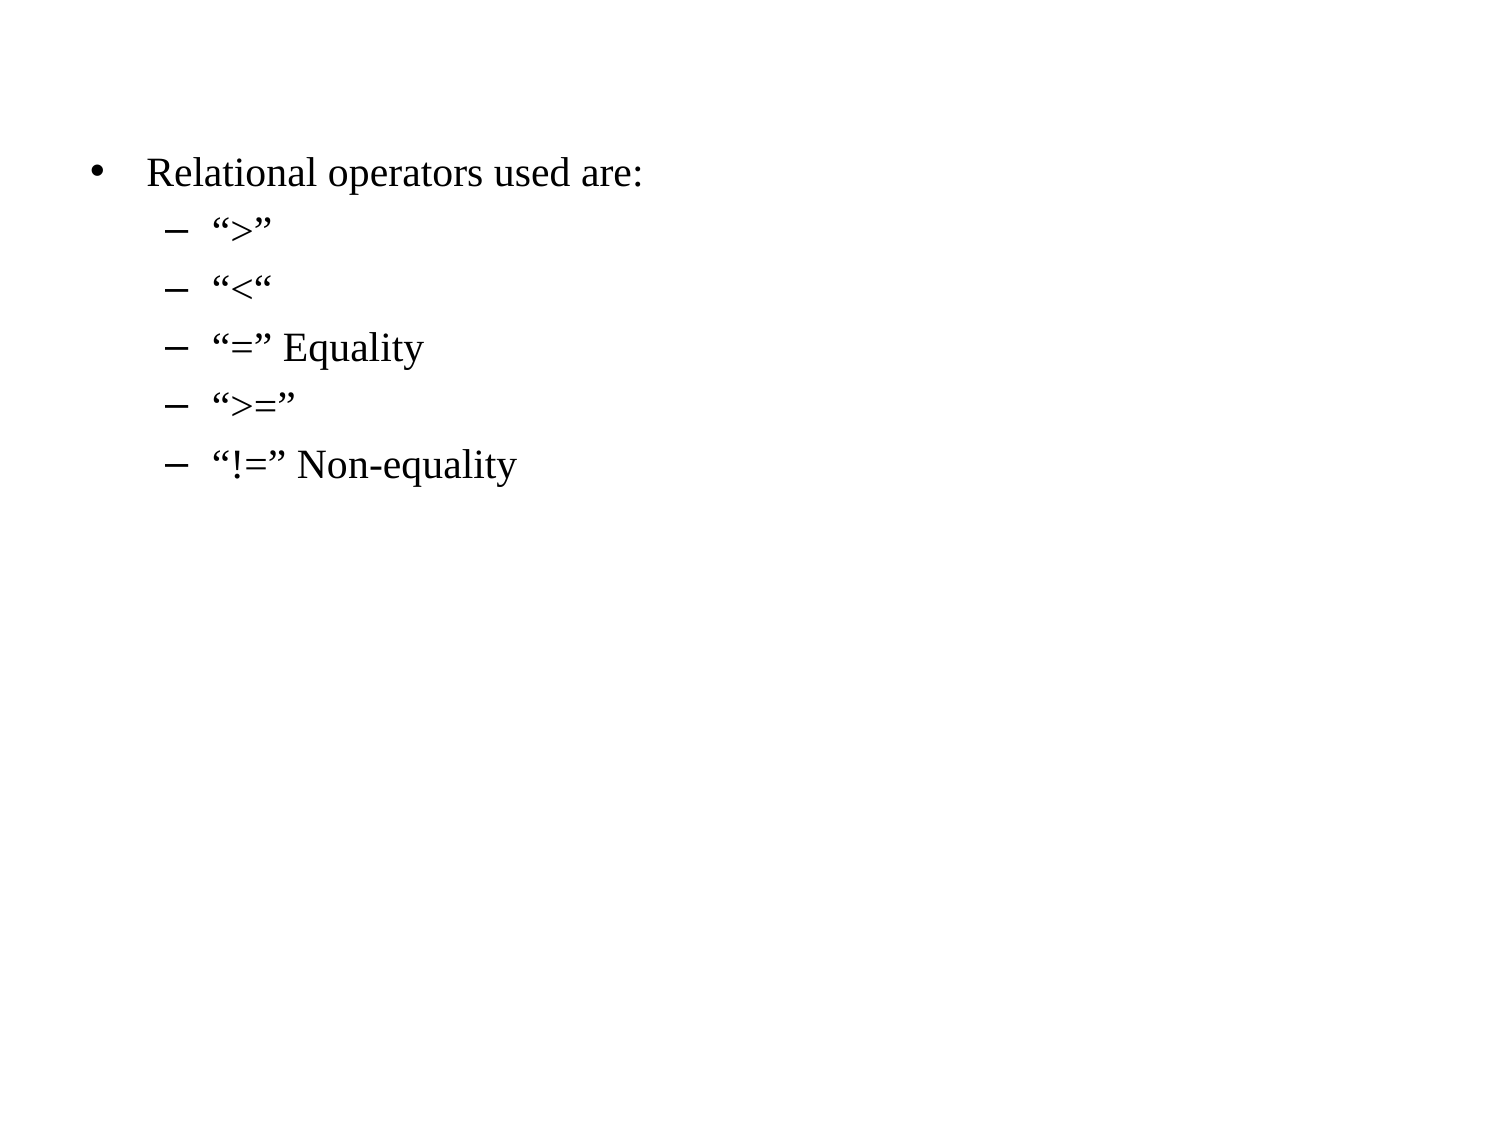

#
Relational operators used are:
“>”
“<“
“=” Equality
“>=”
“!=” Non-equality